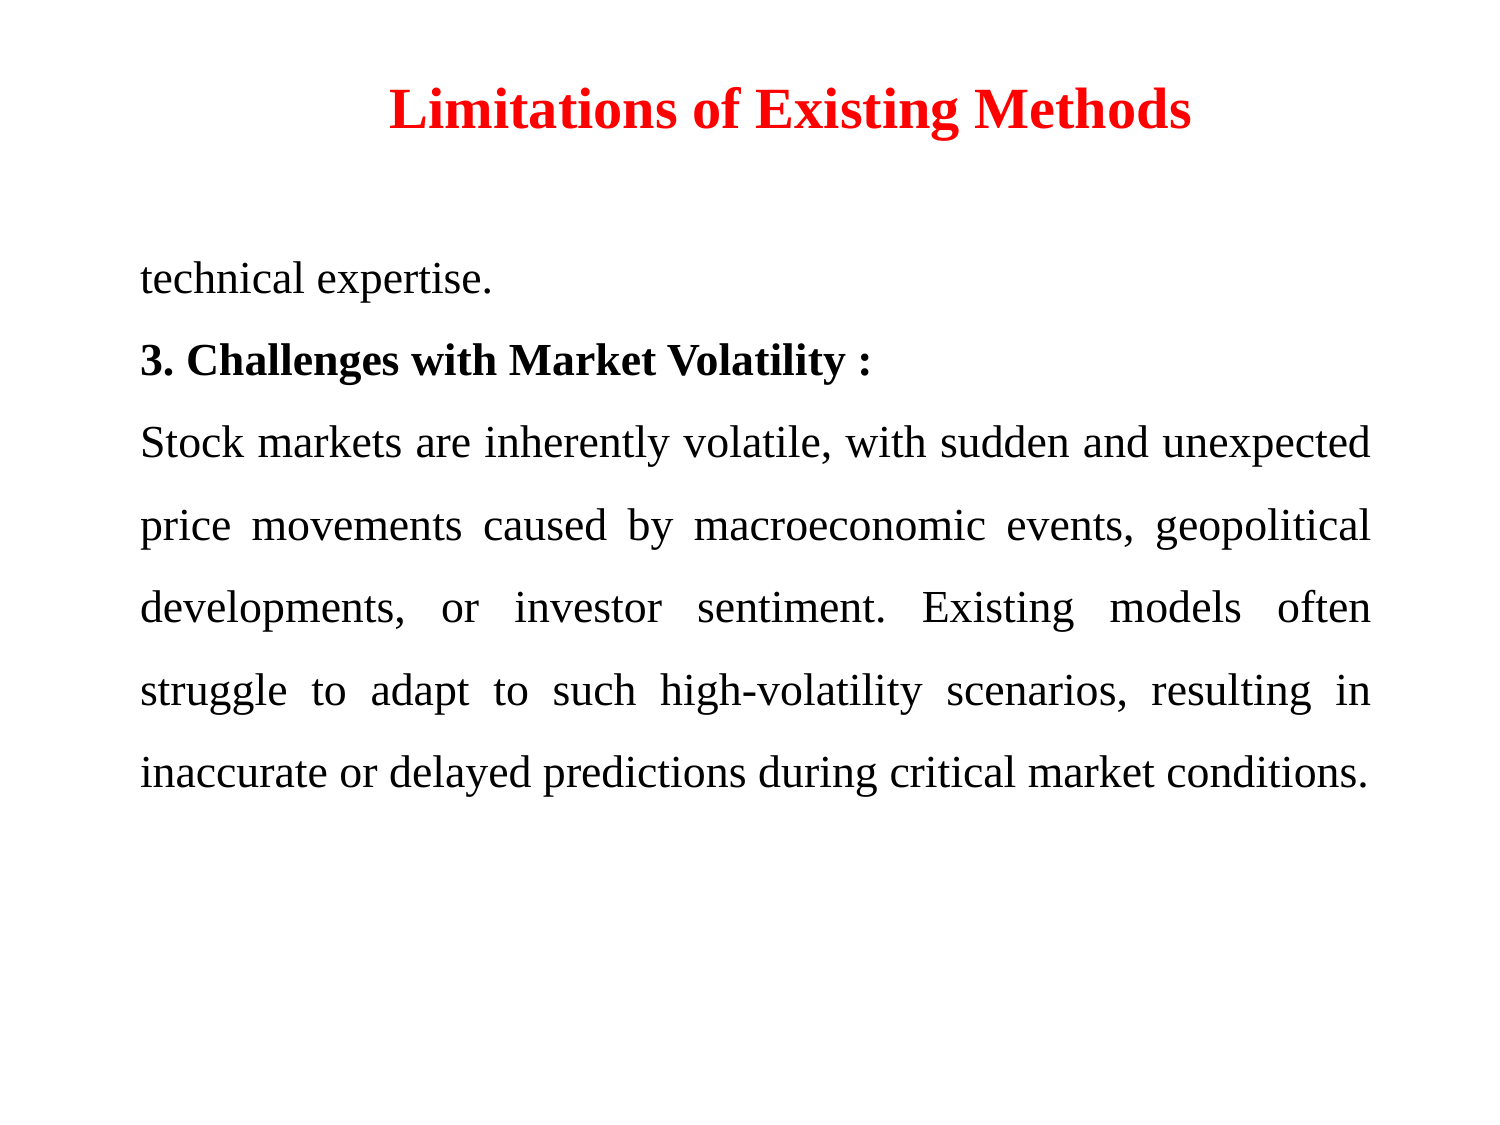

Limitations of Existing Methods
technical expertise.
3. Challenges with Market Volatility :
Stock markets are inherently volatile, with sudden and unexpected price movements caused by macroeconomic events, geopolitical developments, or investor sentiment. Existing models often struggle to adapt to such high-volatility scenarios, resulting in inaccurate or delayed predictions during critical market conditions.